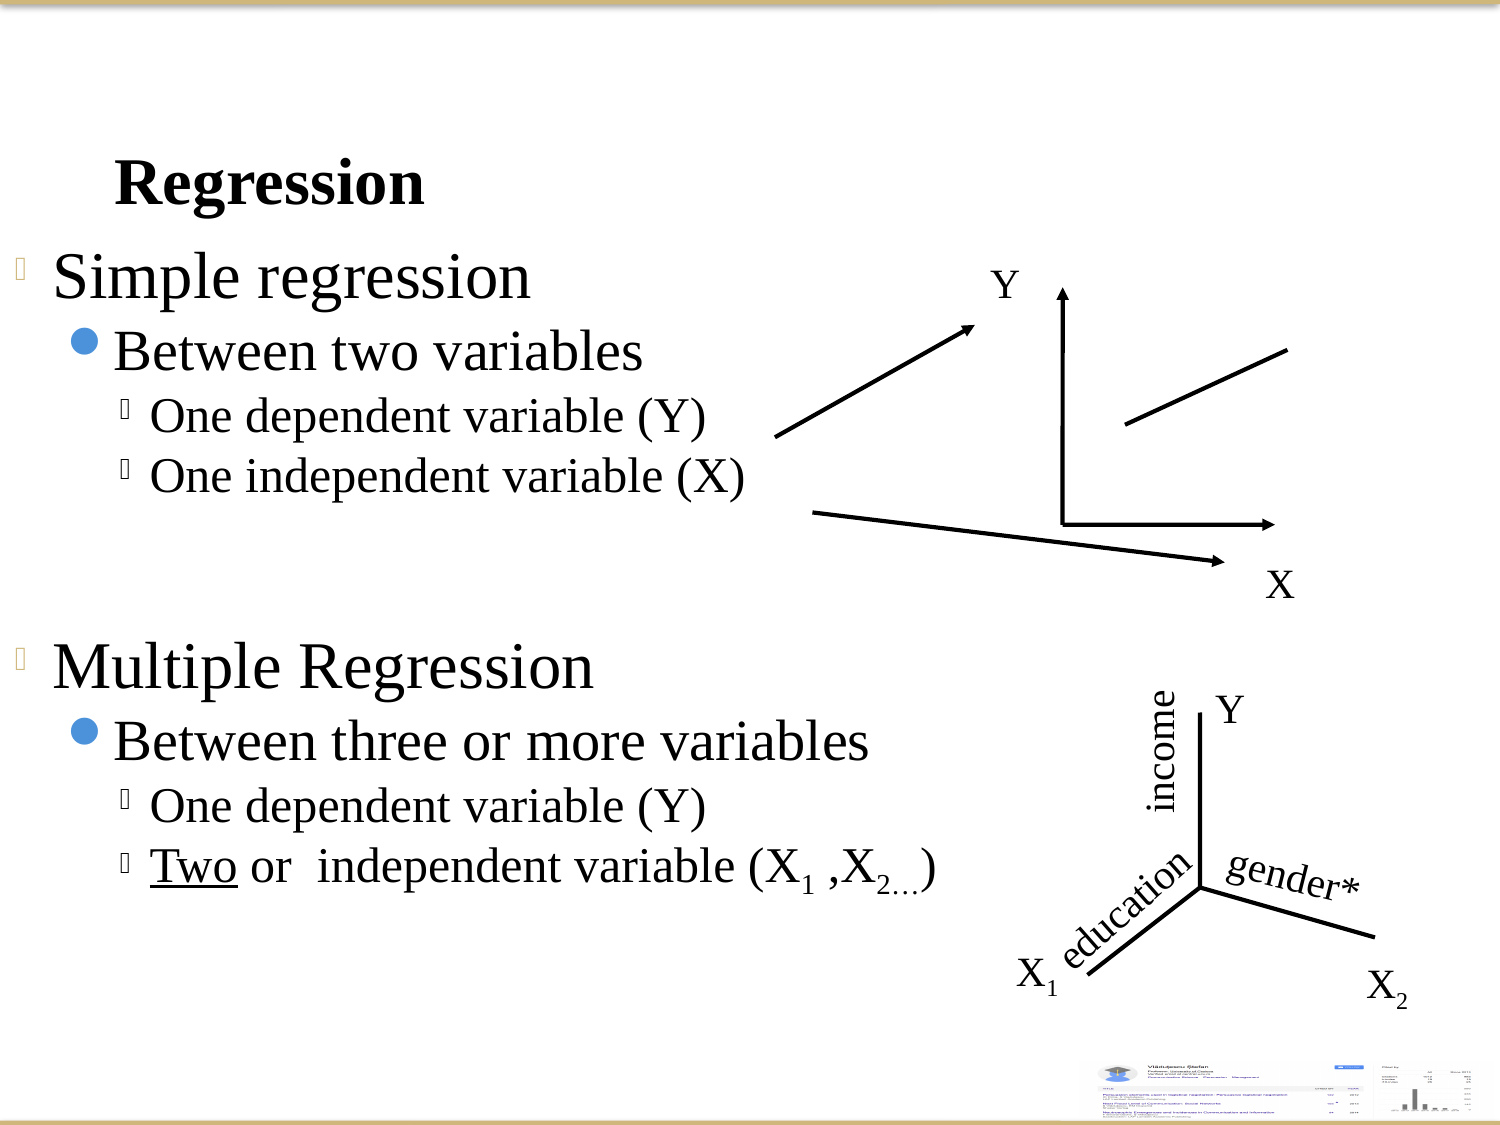

Regression
Simple regression
Between two variables
One dependent variable (Y)
One independent variable (X)

Multiple Regression
Between three or more variables
One dependent variable (Y)
Two or  independent variable (X1 ,X2…)
Y

X
Y

income
gender*
education
X1
X2